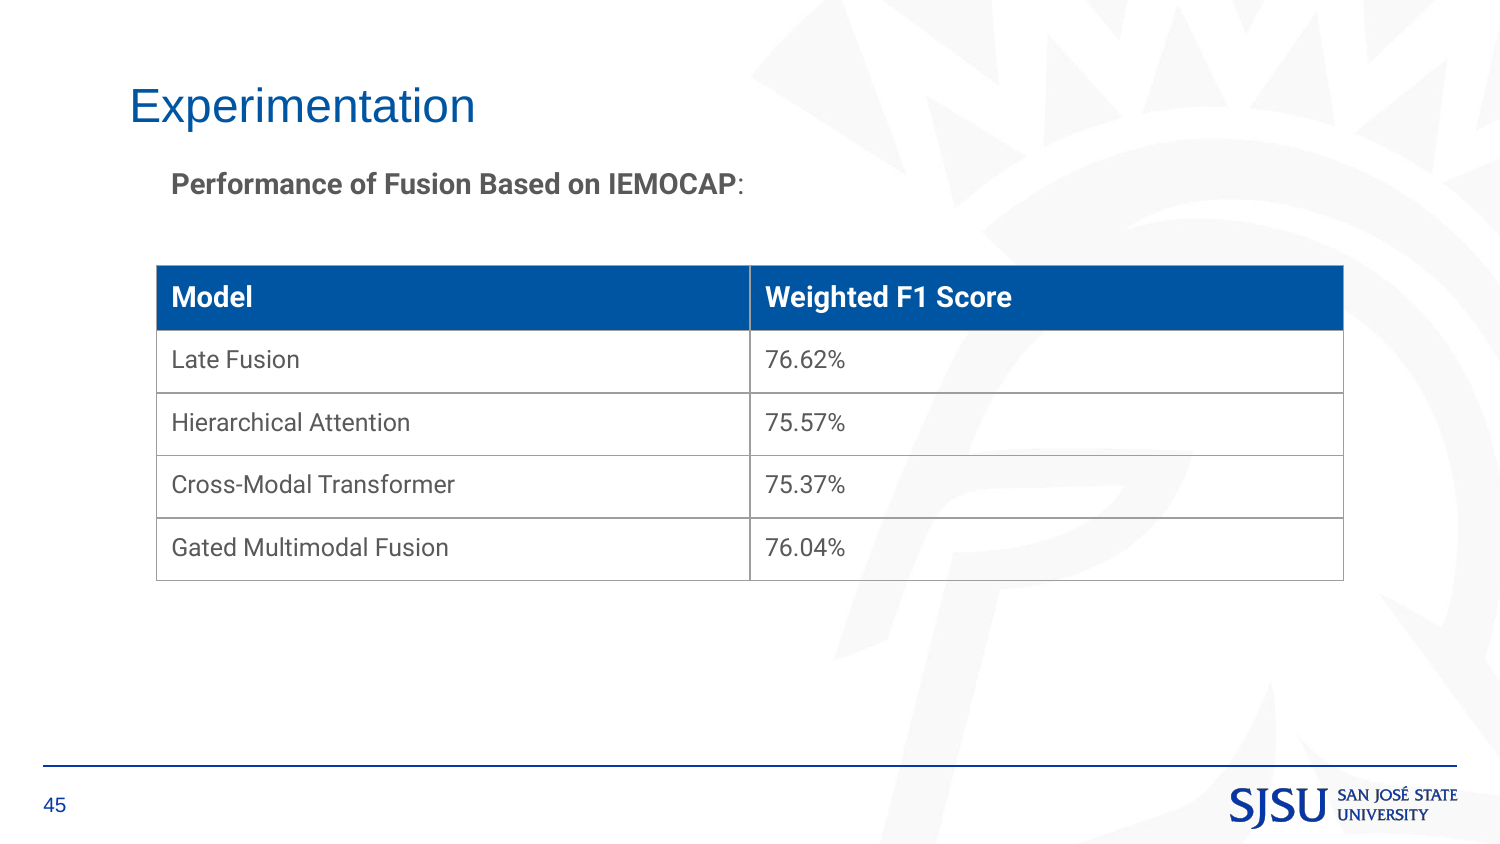

Experimentation
Performance of Fusion Based on IEMOCAP:

| Model | Weighted F1 Score |
| --- | --- |
| Late Fusion | 76.62% |
| Hierarchical Attention | 75.57% |
| Cross-Modal Transformer | 75.37% |
| Gated Multimodal Fusion | 76.04% |
45